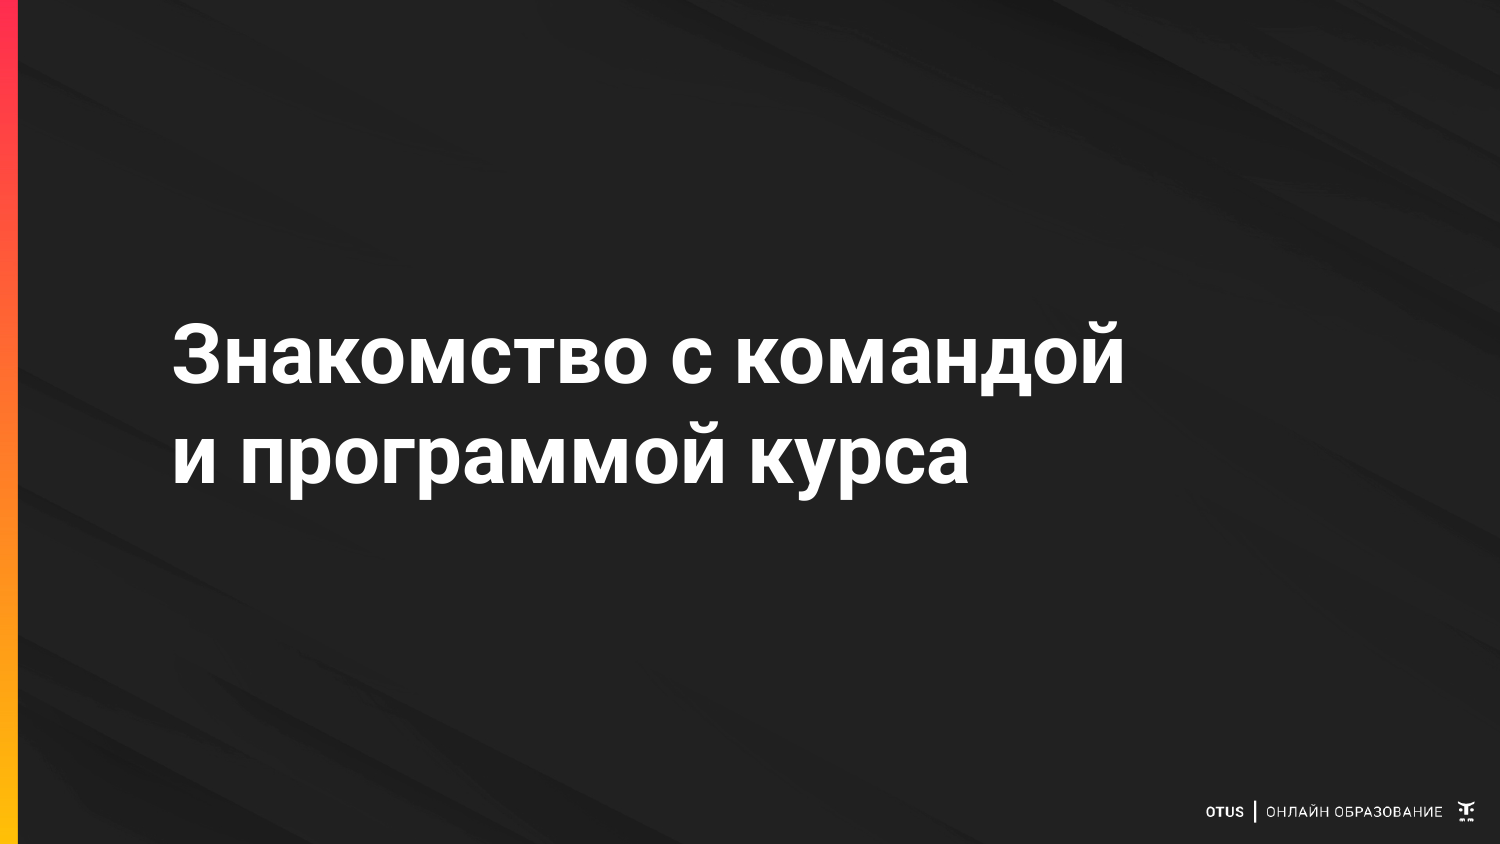

# Знакомство с командой
и программой курса